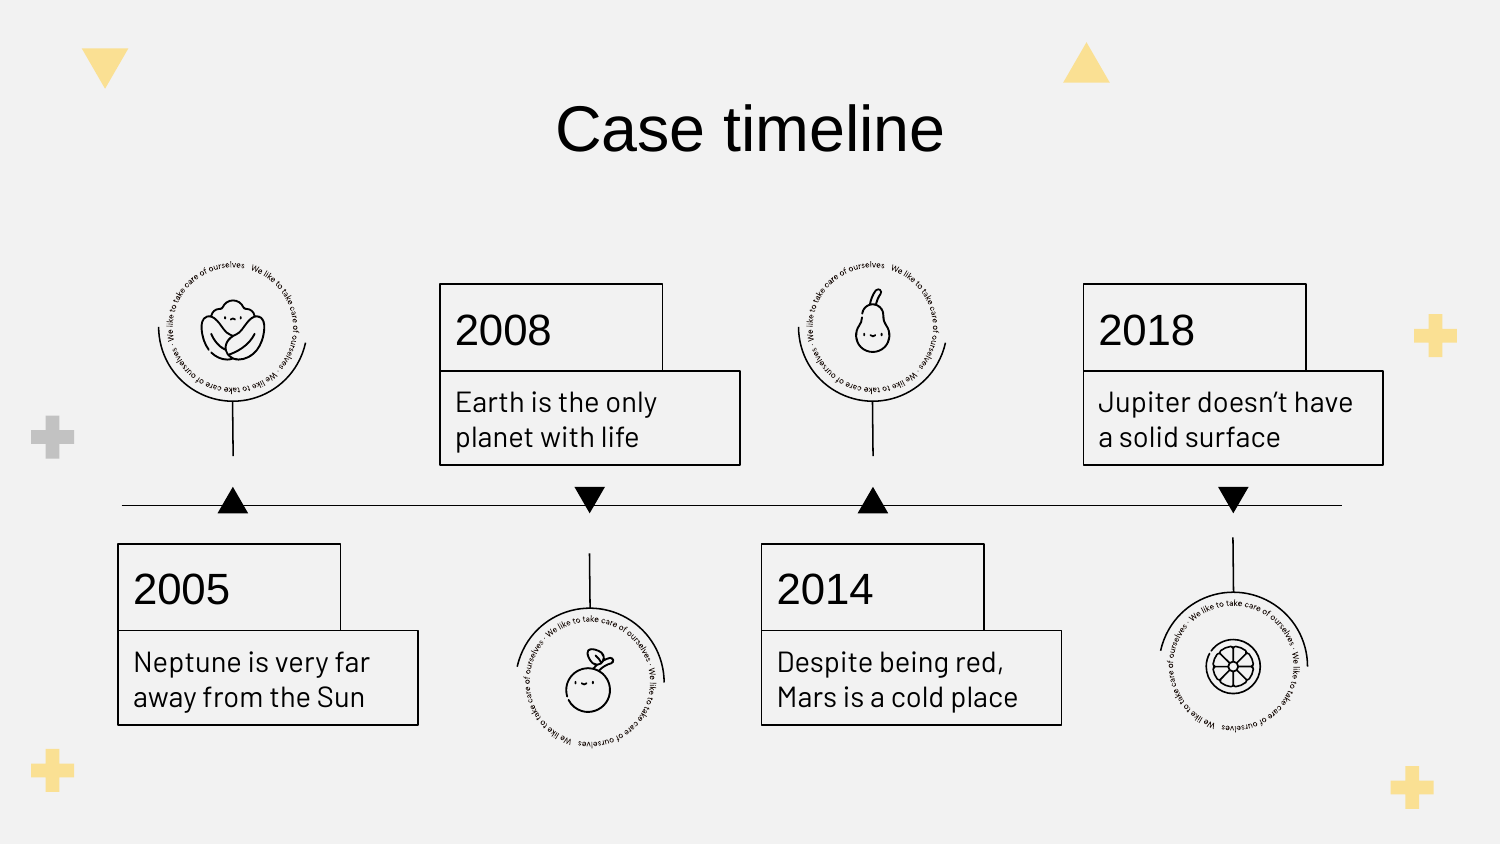

# Case timeline

2008
2018

Earth is the only planet with life
Jupiter doesn’t have a solid surface

2005
2014

Neptune is very far away from the Sun
Despite being red, Mars is a cold place